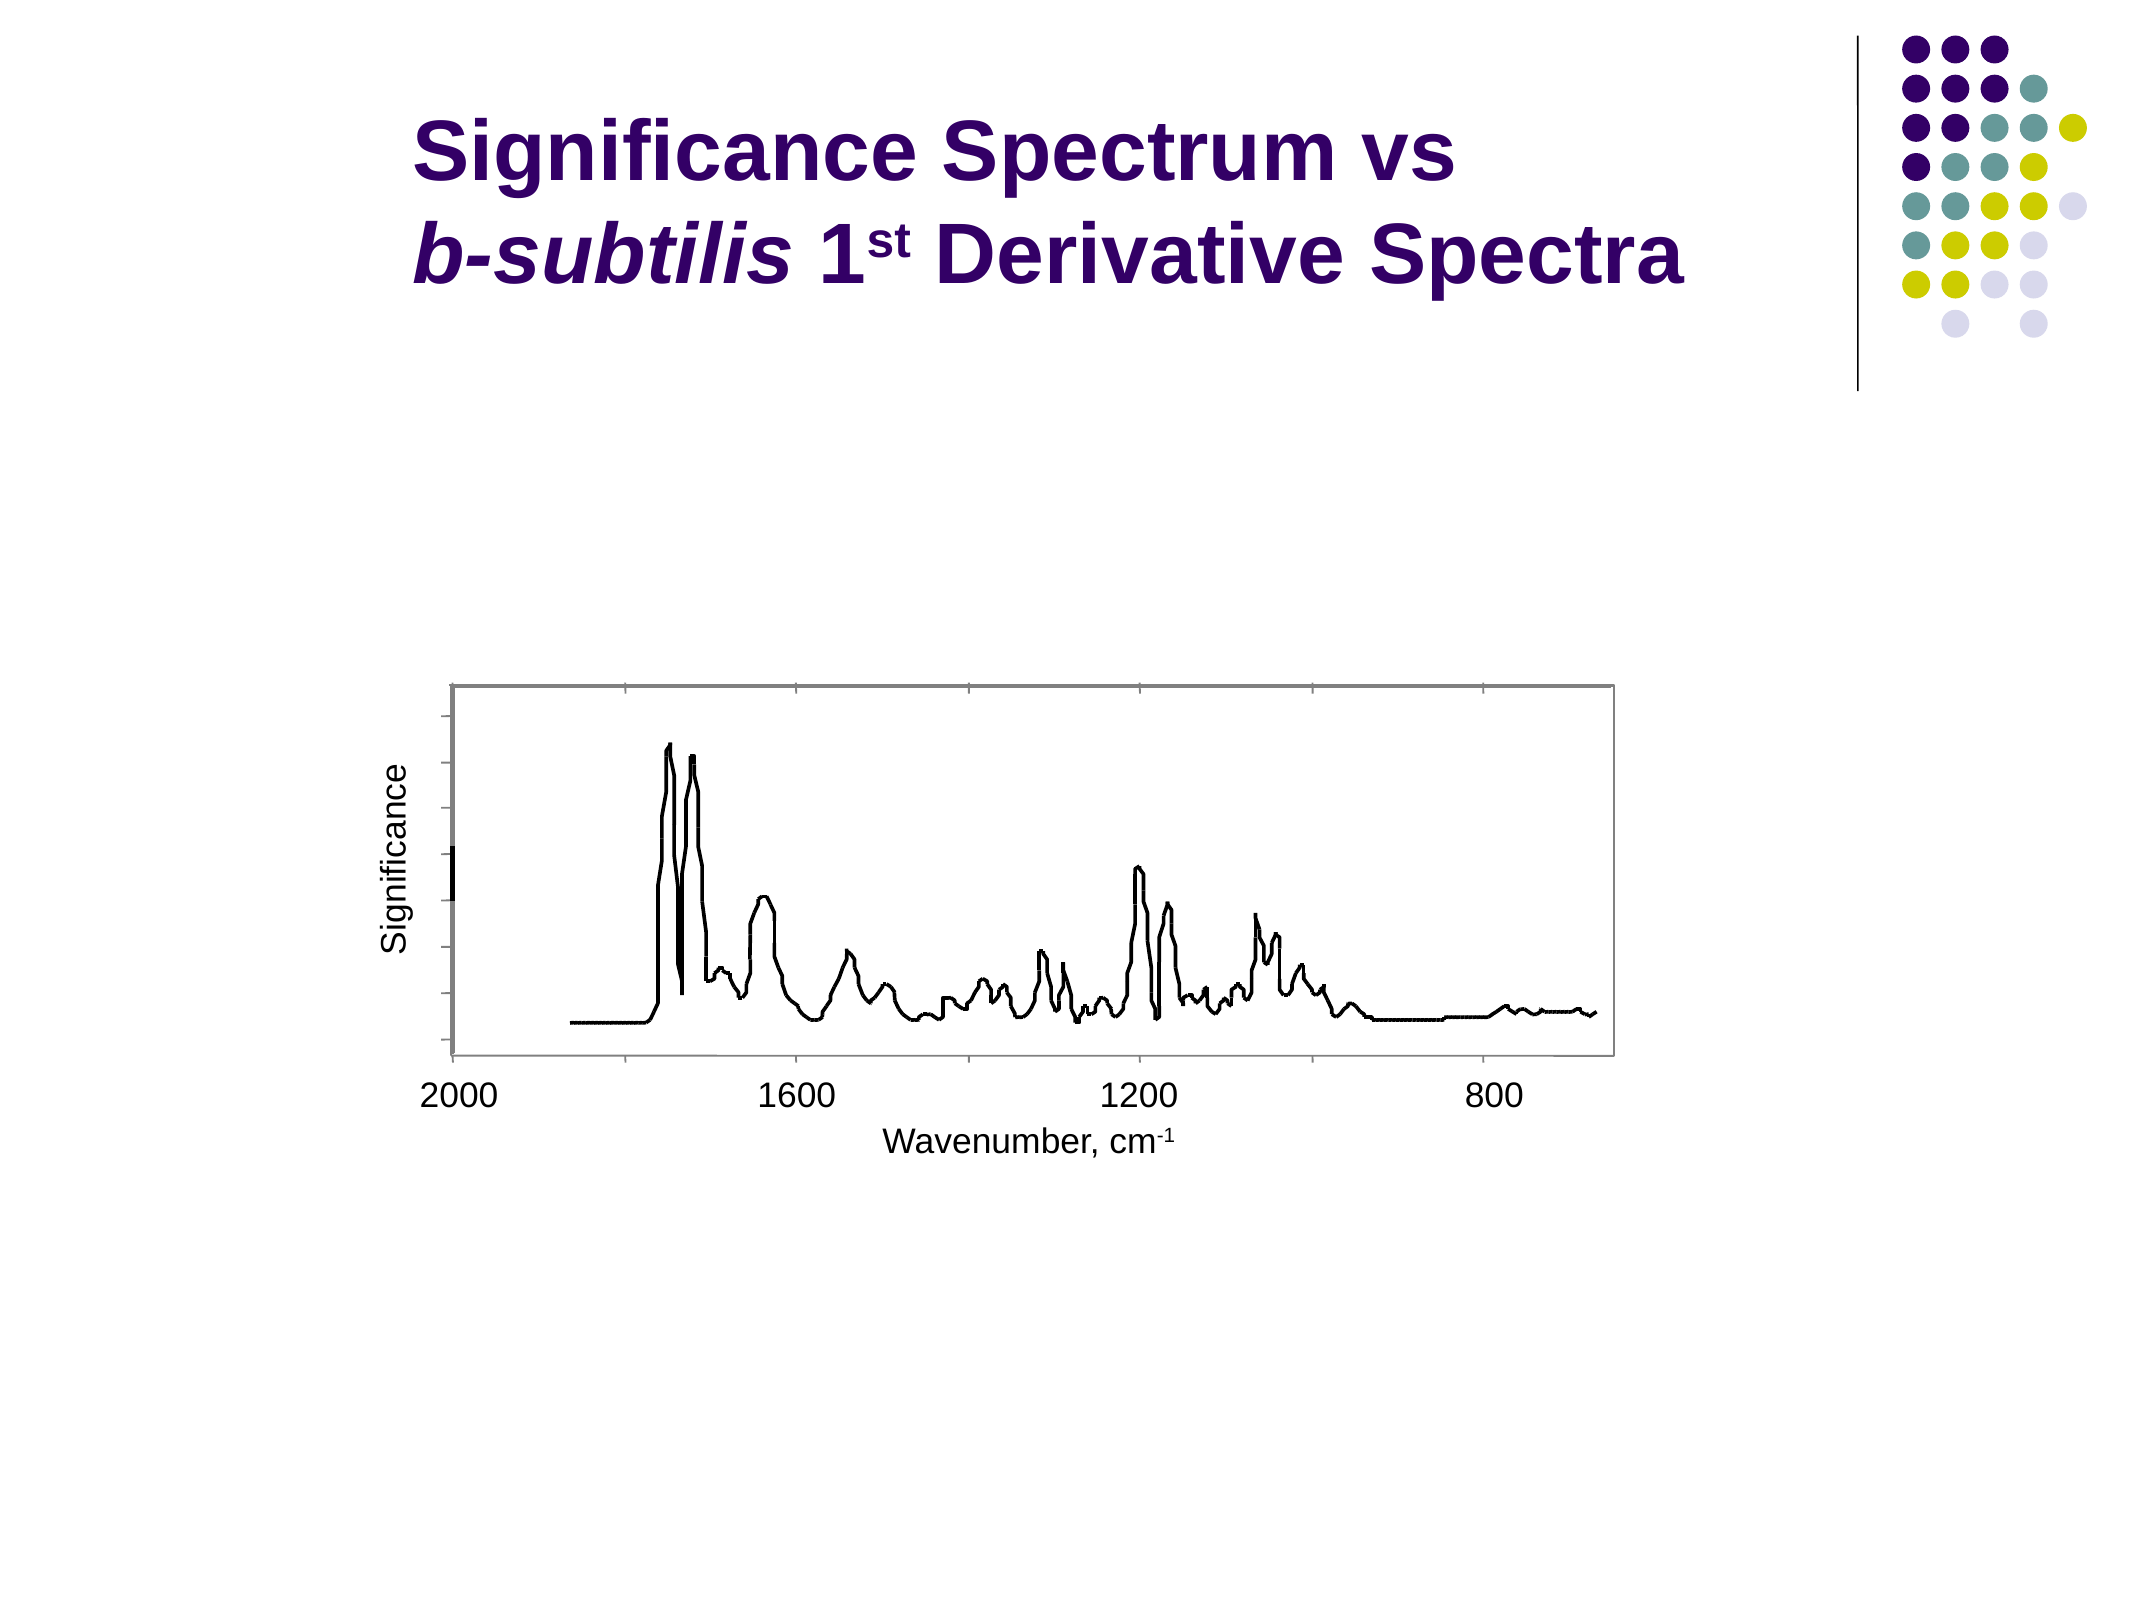

# Significance Spectrum vs b-subtilis 1st Derivative Spectra

 Significance
 2000
 1600
 1200
 800
 Wavenumber, cm-1